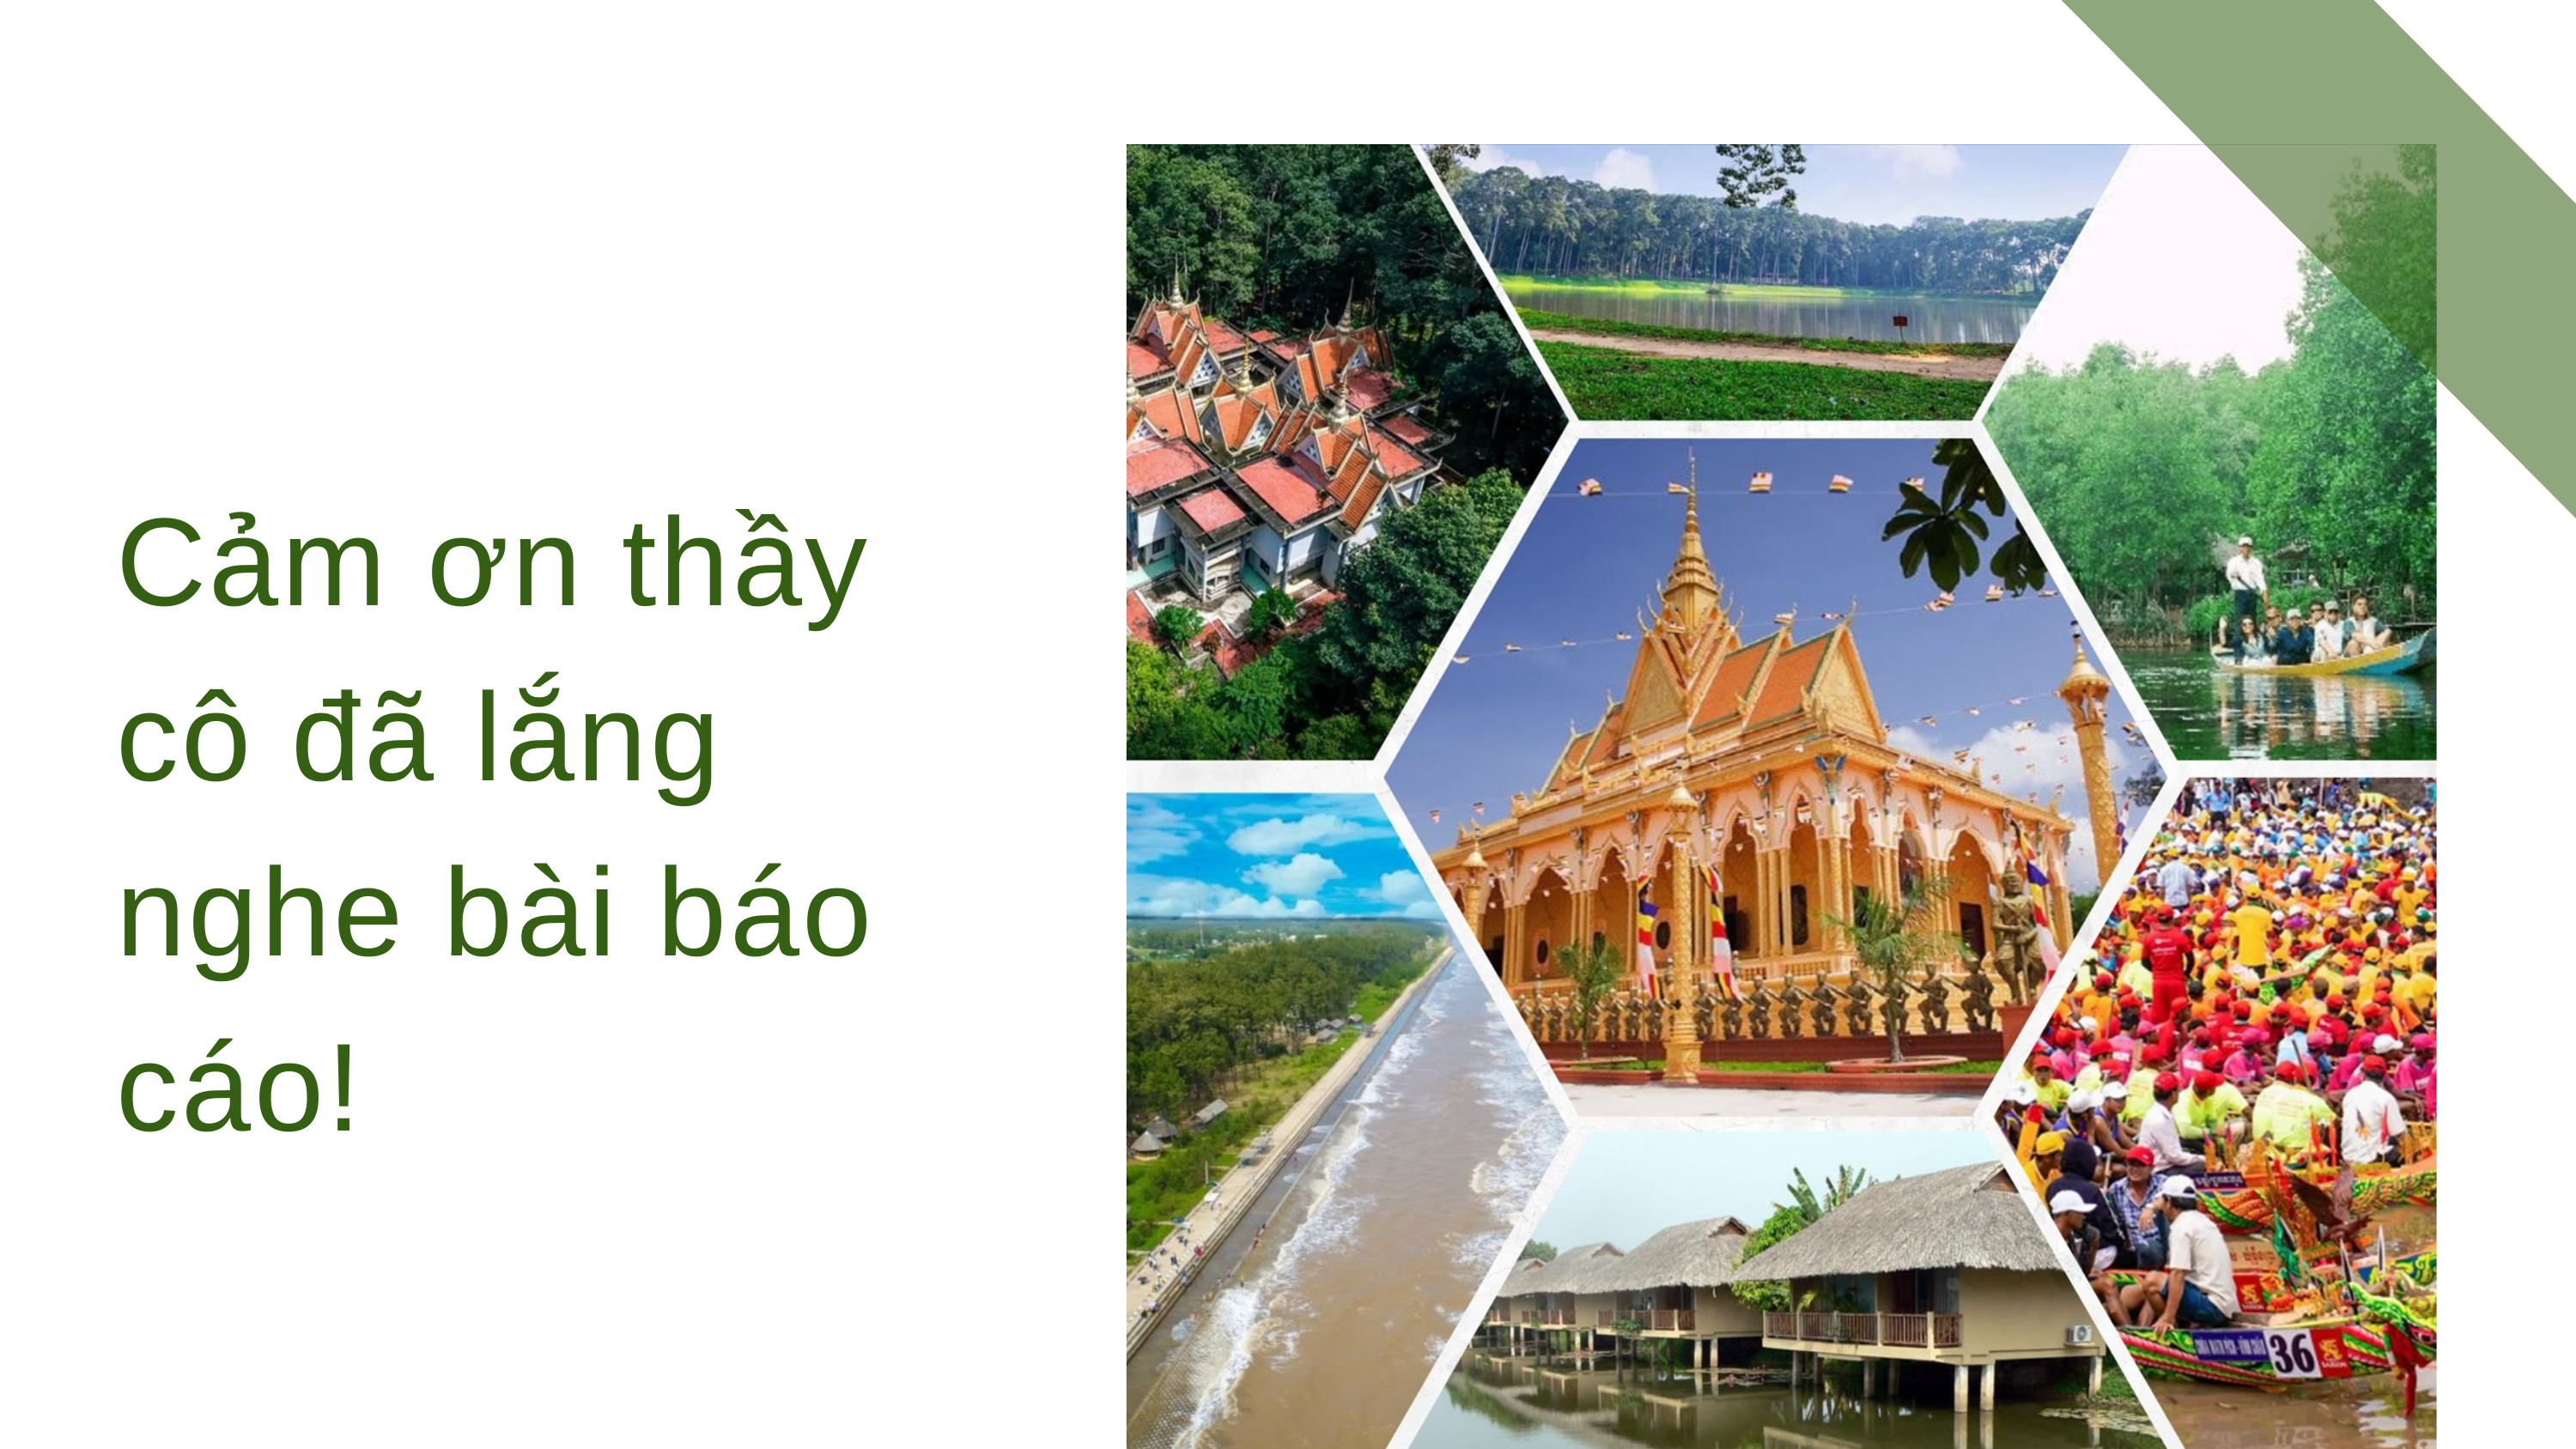

Cảm ơn thầy cô đã lắng nghe bài báo cáo!